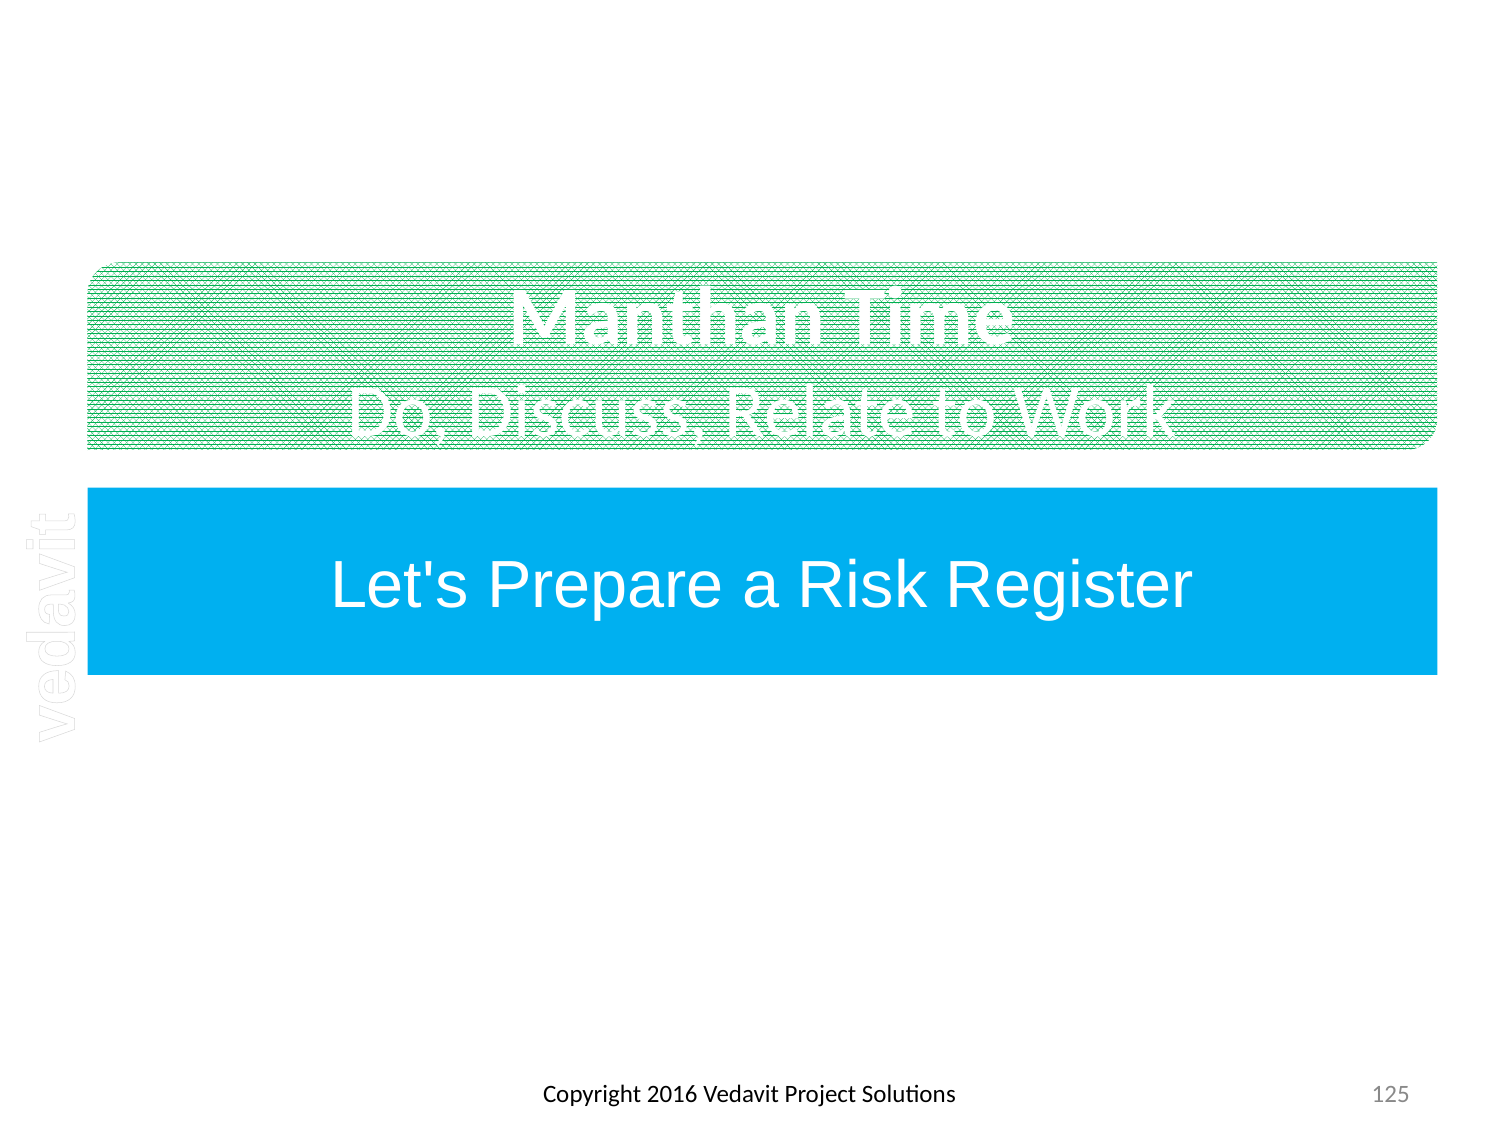

# Let's Prepare a Risk Register
Copyright 2016 Vedavit Project Solutions
125